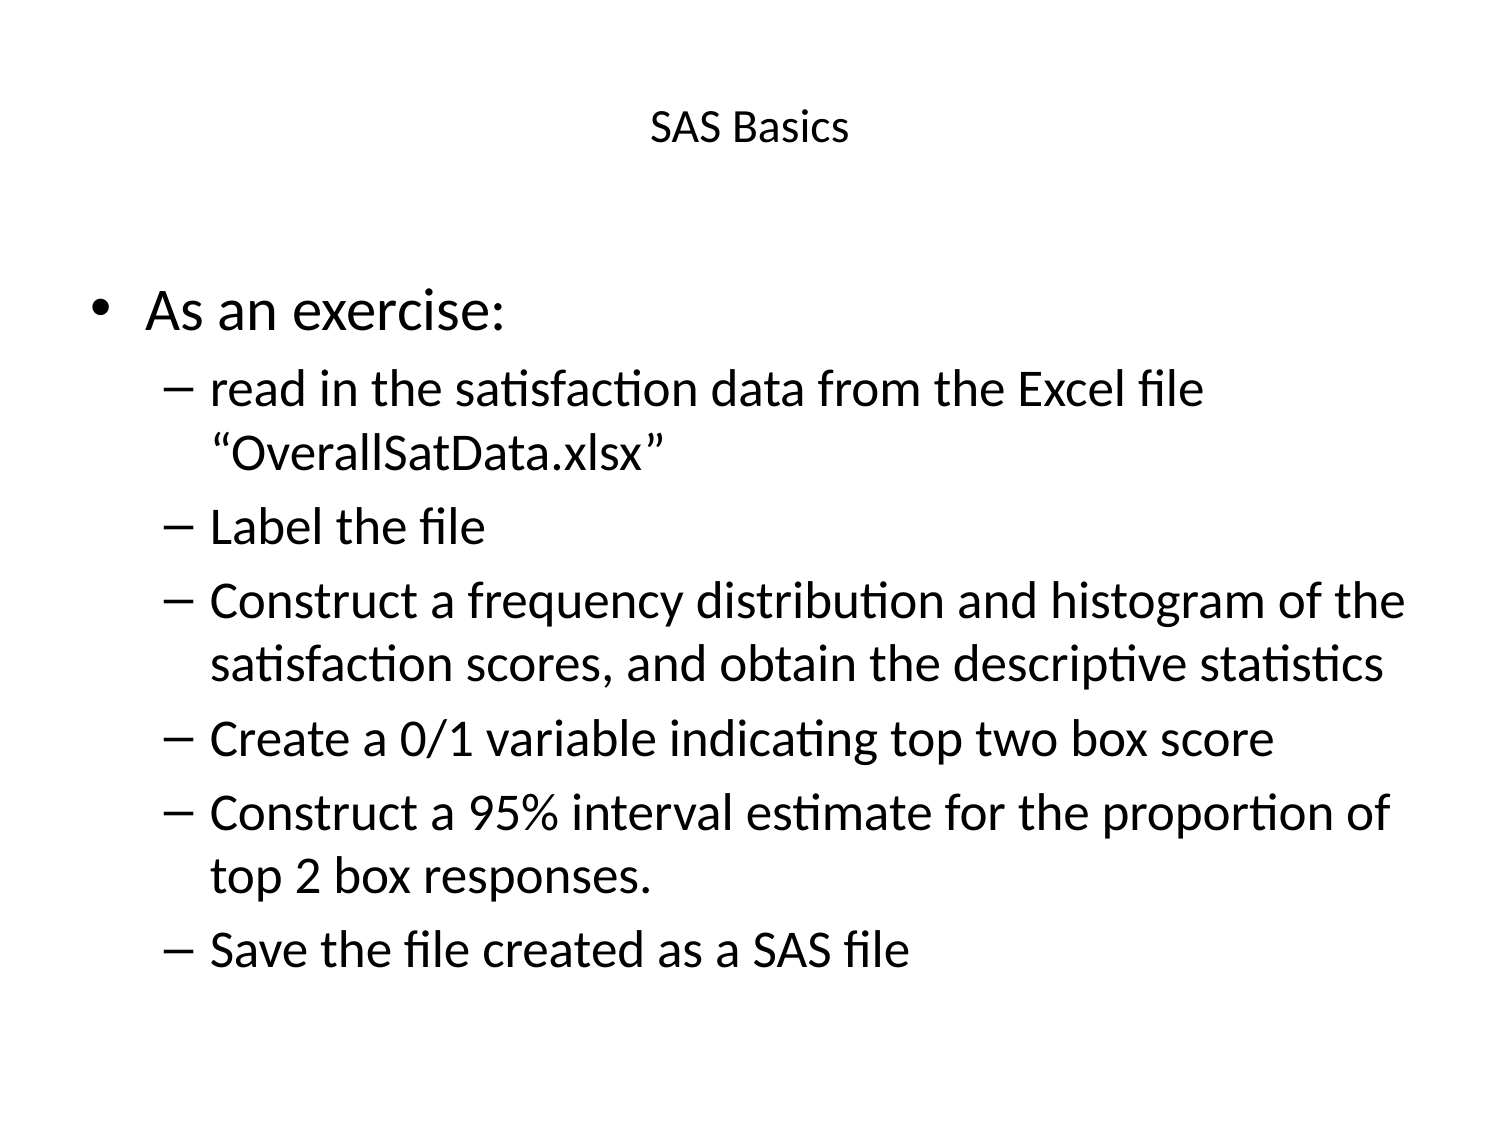

# SAS Basics
As an exercise:
read in the satisfaction data from the Excel file “OverallSatData.xlsx”
Label the file
Construct a frequency distribution and histogram of the satisfaction scores, and obtain the descriptive statistics
Create a 0/1 variable indicating top two box score
Construct a 95% interval estimate for the proportion of top 2 box responses.
Save the file created as a SAS file